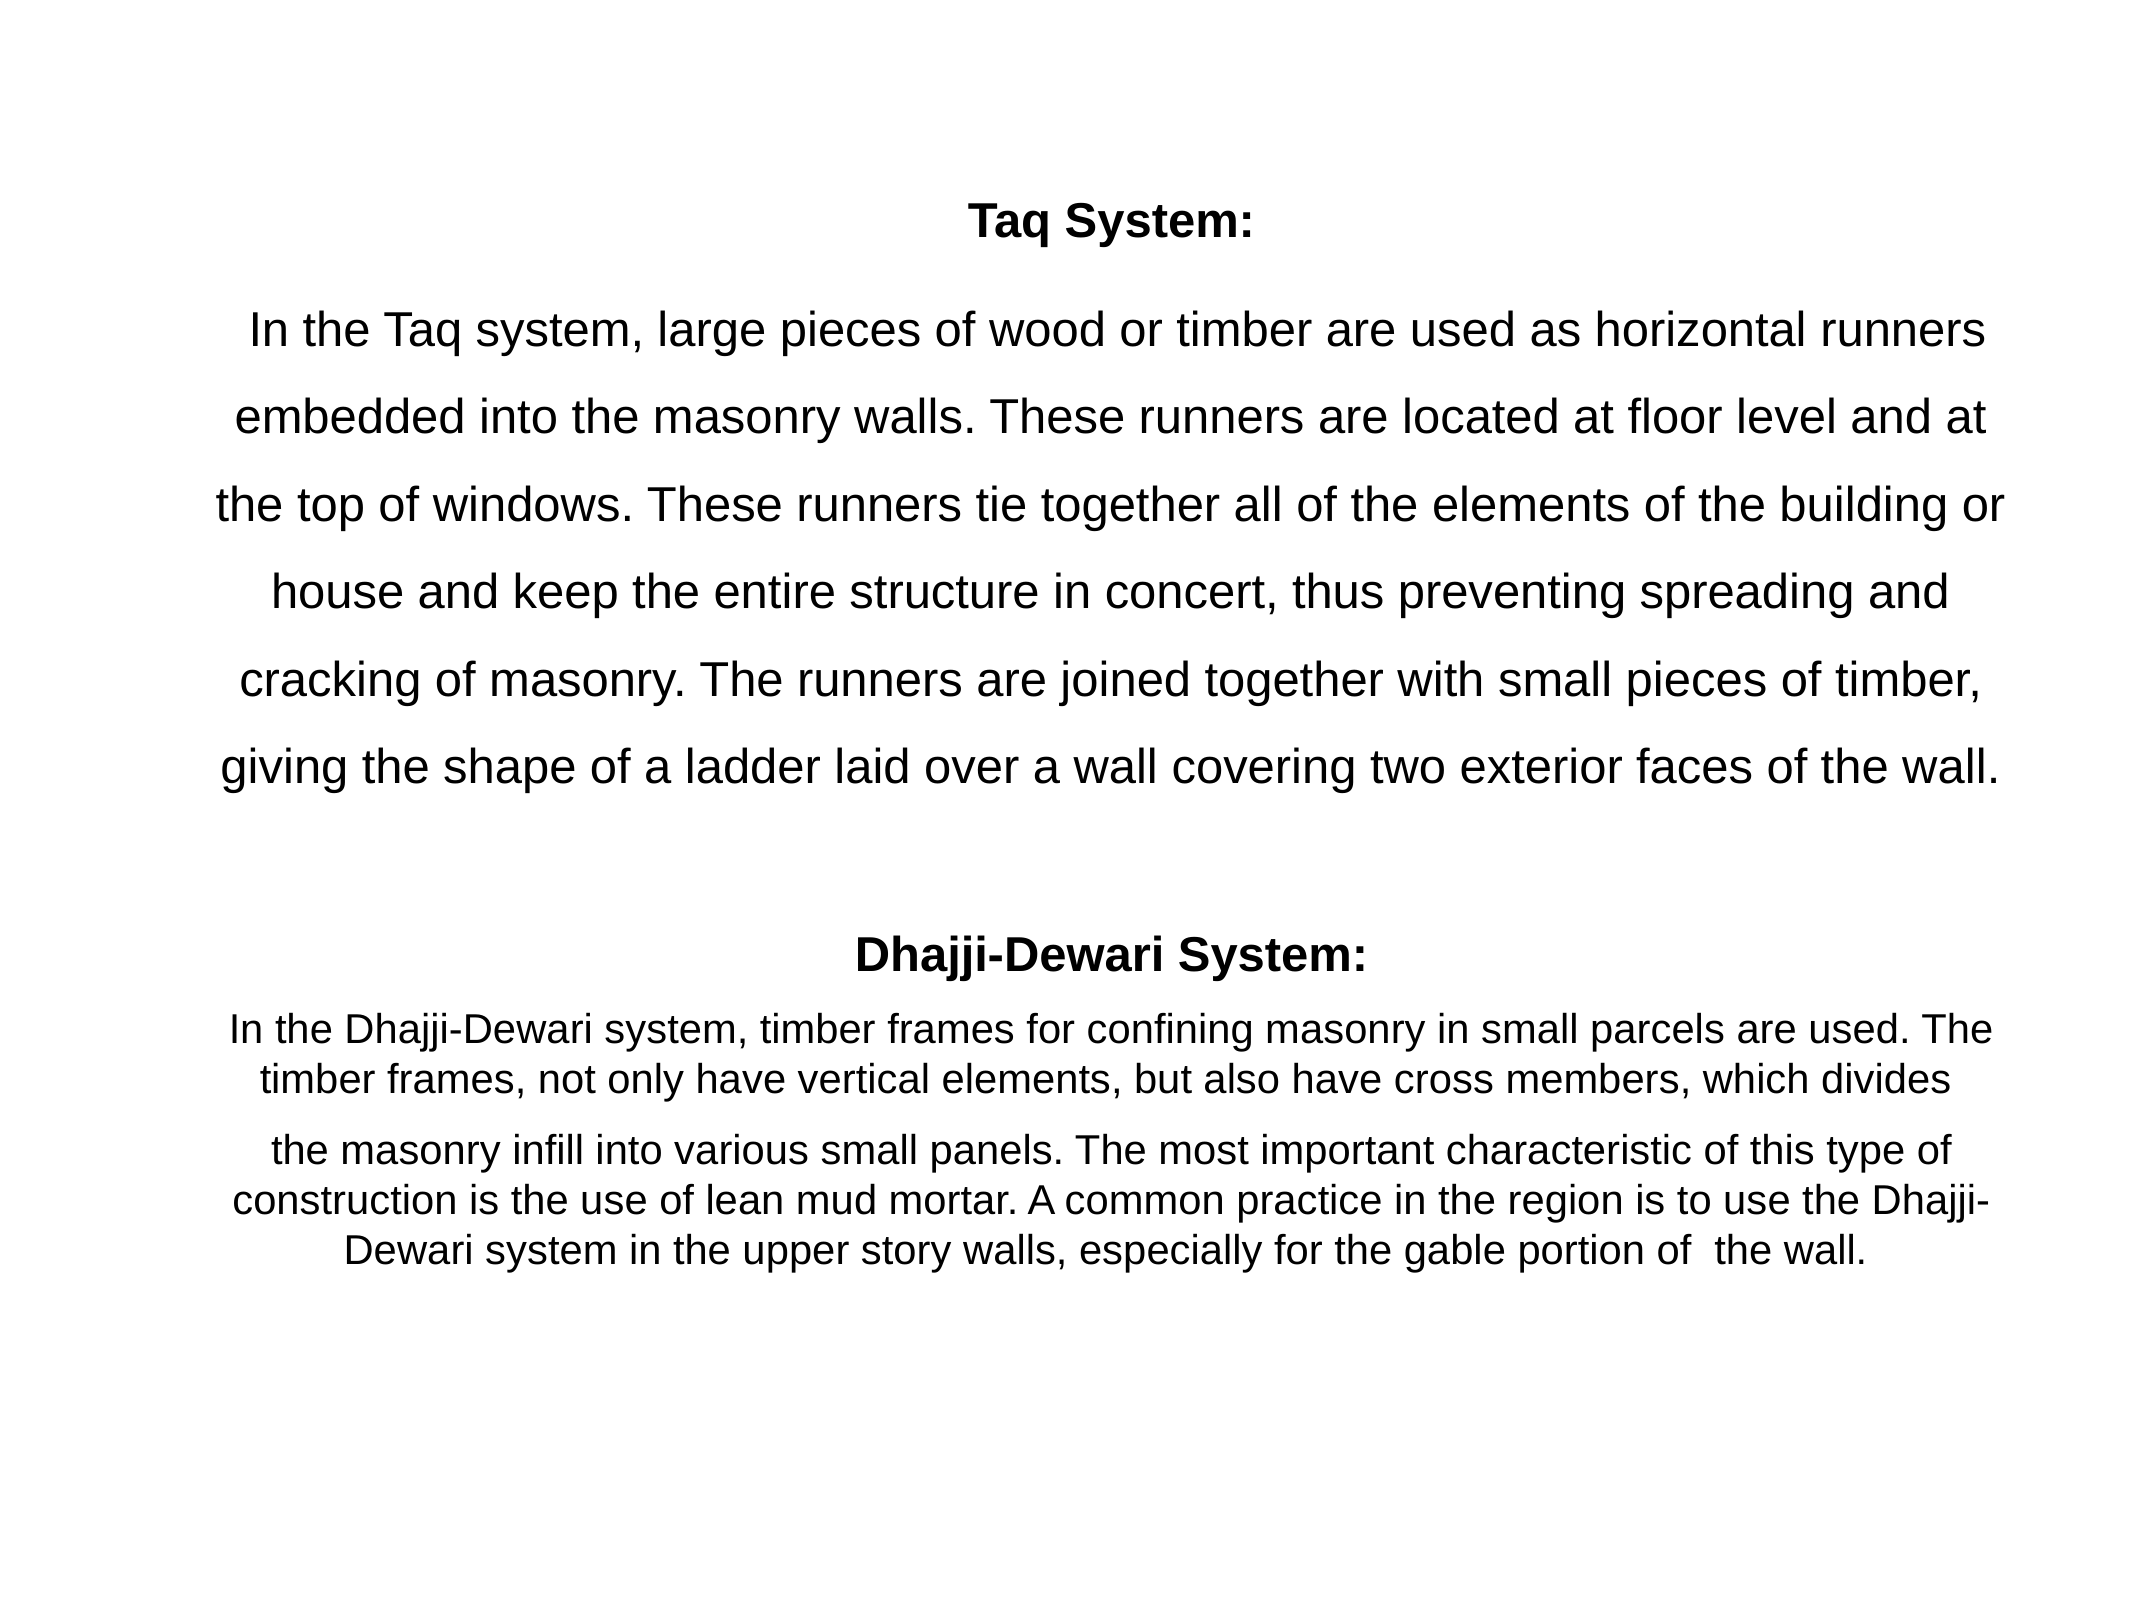

Taq System:
 In the Taq system, large pieces of wood or timber are used as horizontal runners embedded into the masonry walls. These runners are located at floor level and at the top of windows. These runners tie together all of the elements of the building or house and keep the entire structure in concert, thus preventing spreading and cracking of masonry. The runners are joined together with small pieces of timber, giving the shape of a ladder laid over a wall covering two exterior faces of the wall.

Dhajji-Dewari System:
In the Dhajji-Dewari system, timber frames for confining masonry in small parcels are used. The timber frames, not only have vertical elements, but also have cross members, which divides
the masonry infill into various small panels. The most important characteristic of this type of construction is the use of lean mud mortar. A common practice in the region is to use the Dhajji-Dewari system in the upper story walls, especially for the gable portion of  the wall.